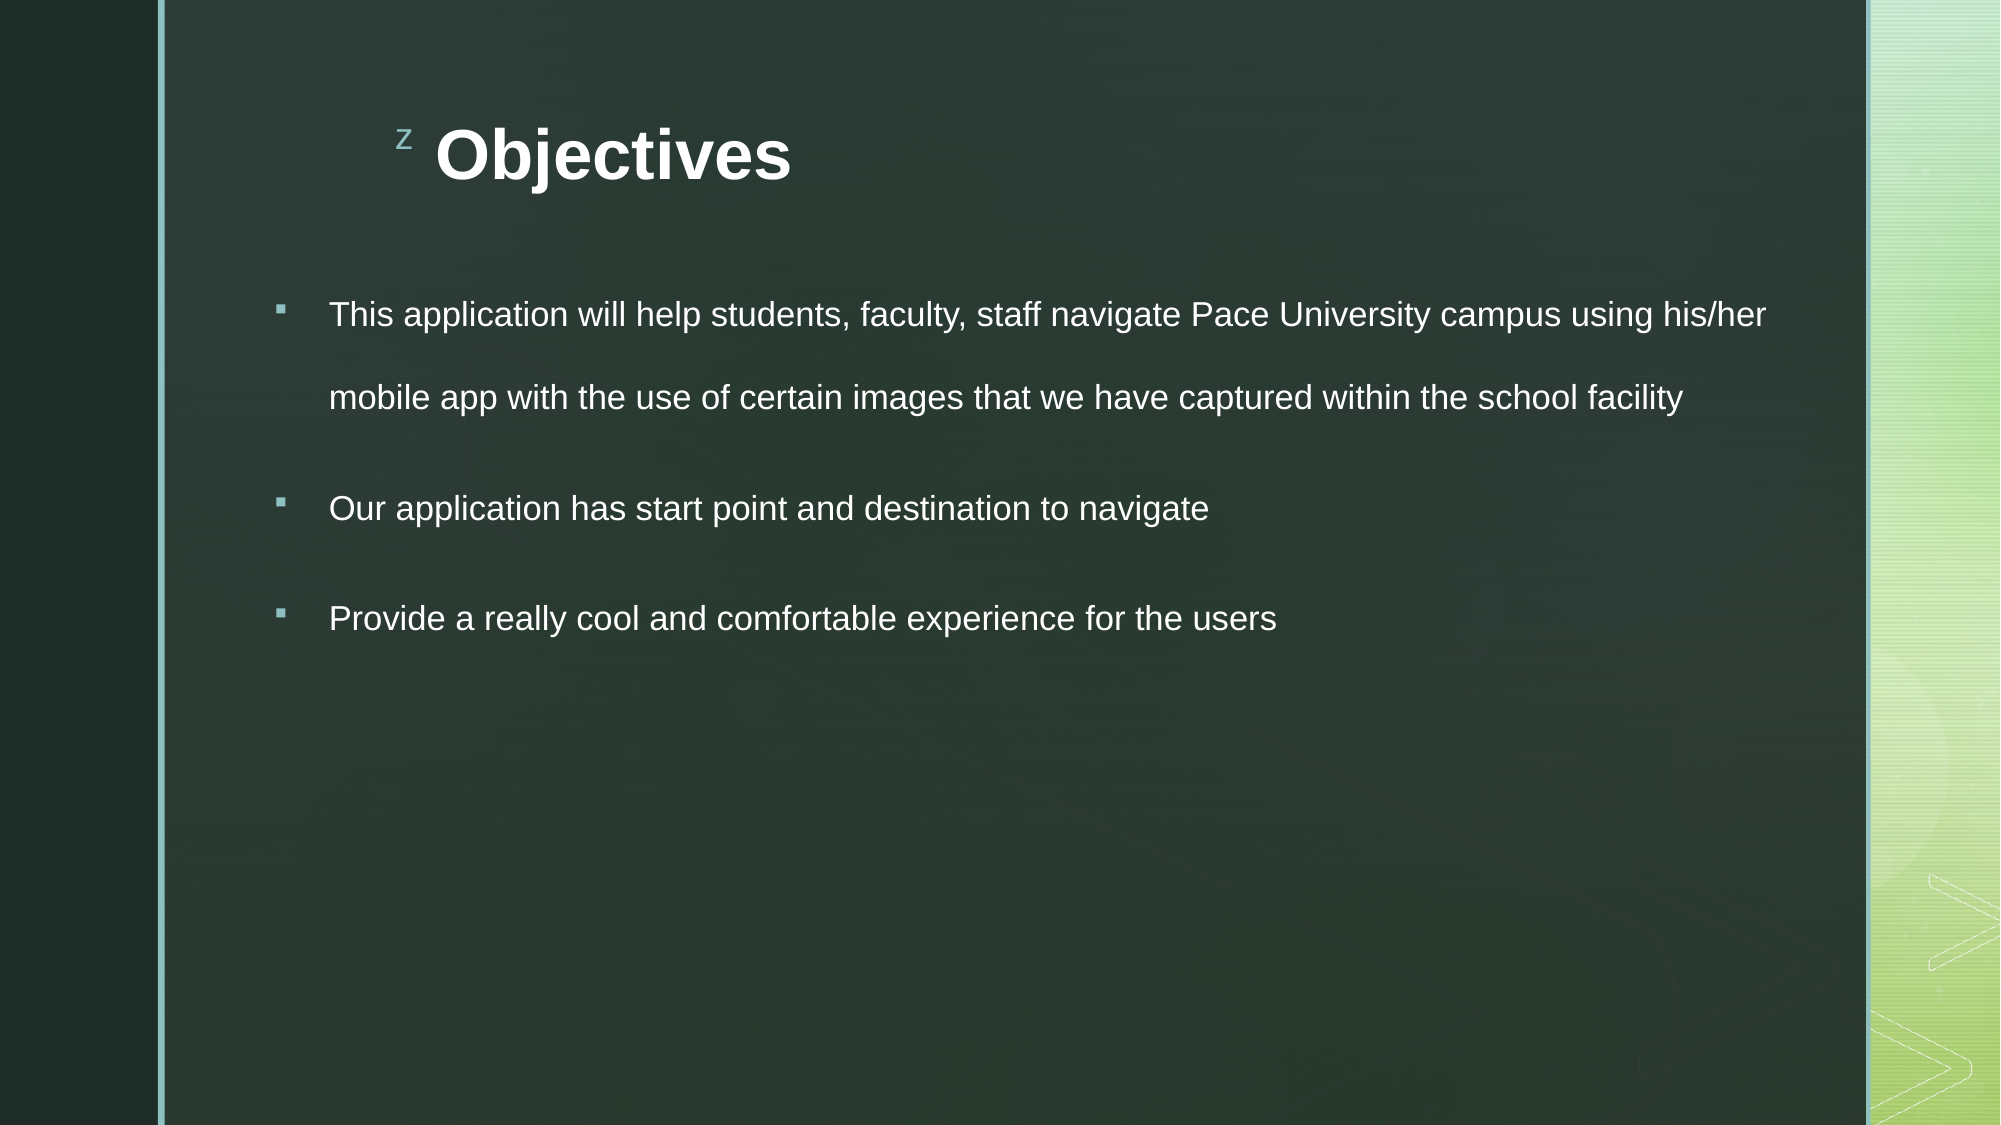

# Objectives
This application will help students, faculty, staff navigate Pace University campus using his/her mobile app with the use of certain images that we have captured within the school facility
Our application has start point and destination to navigate
Provide a really cool and comfortable experience for the users